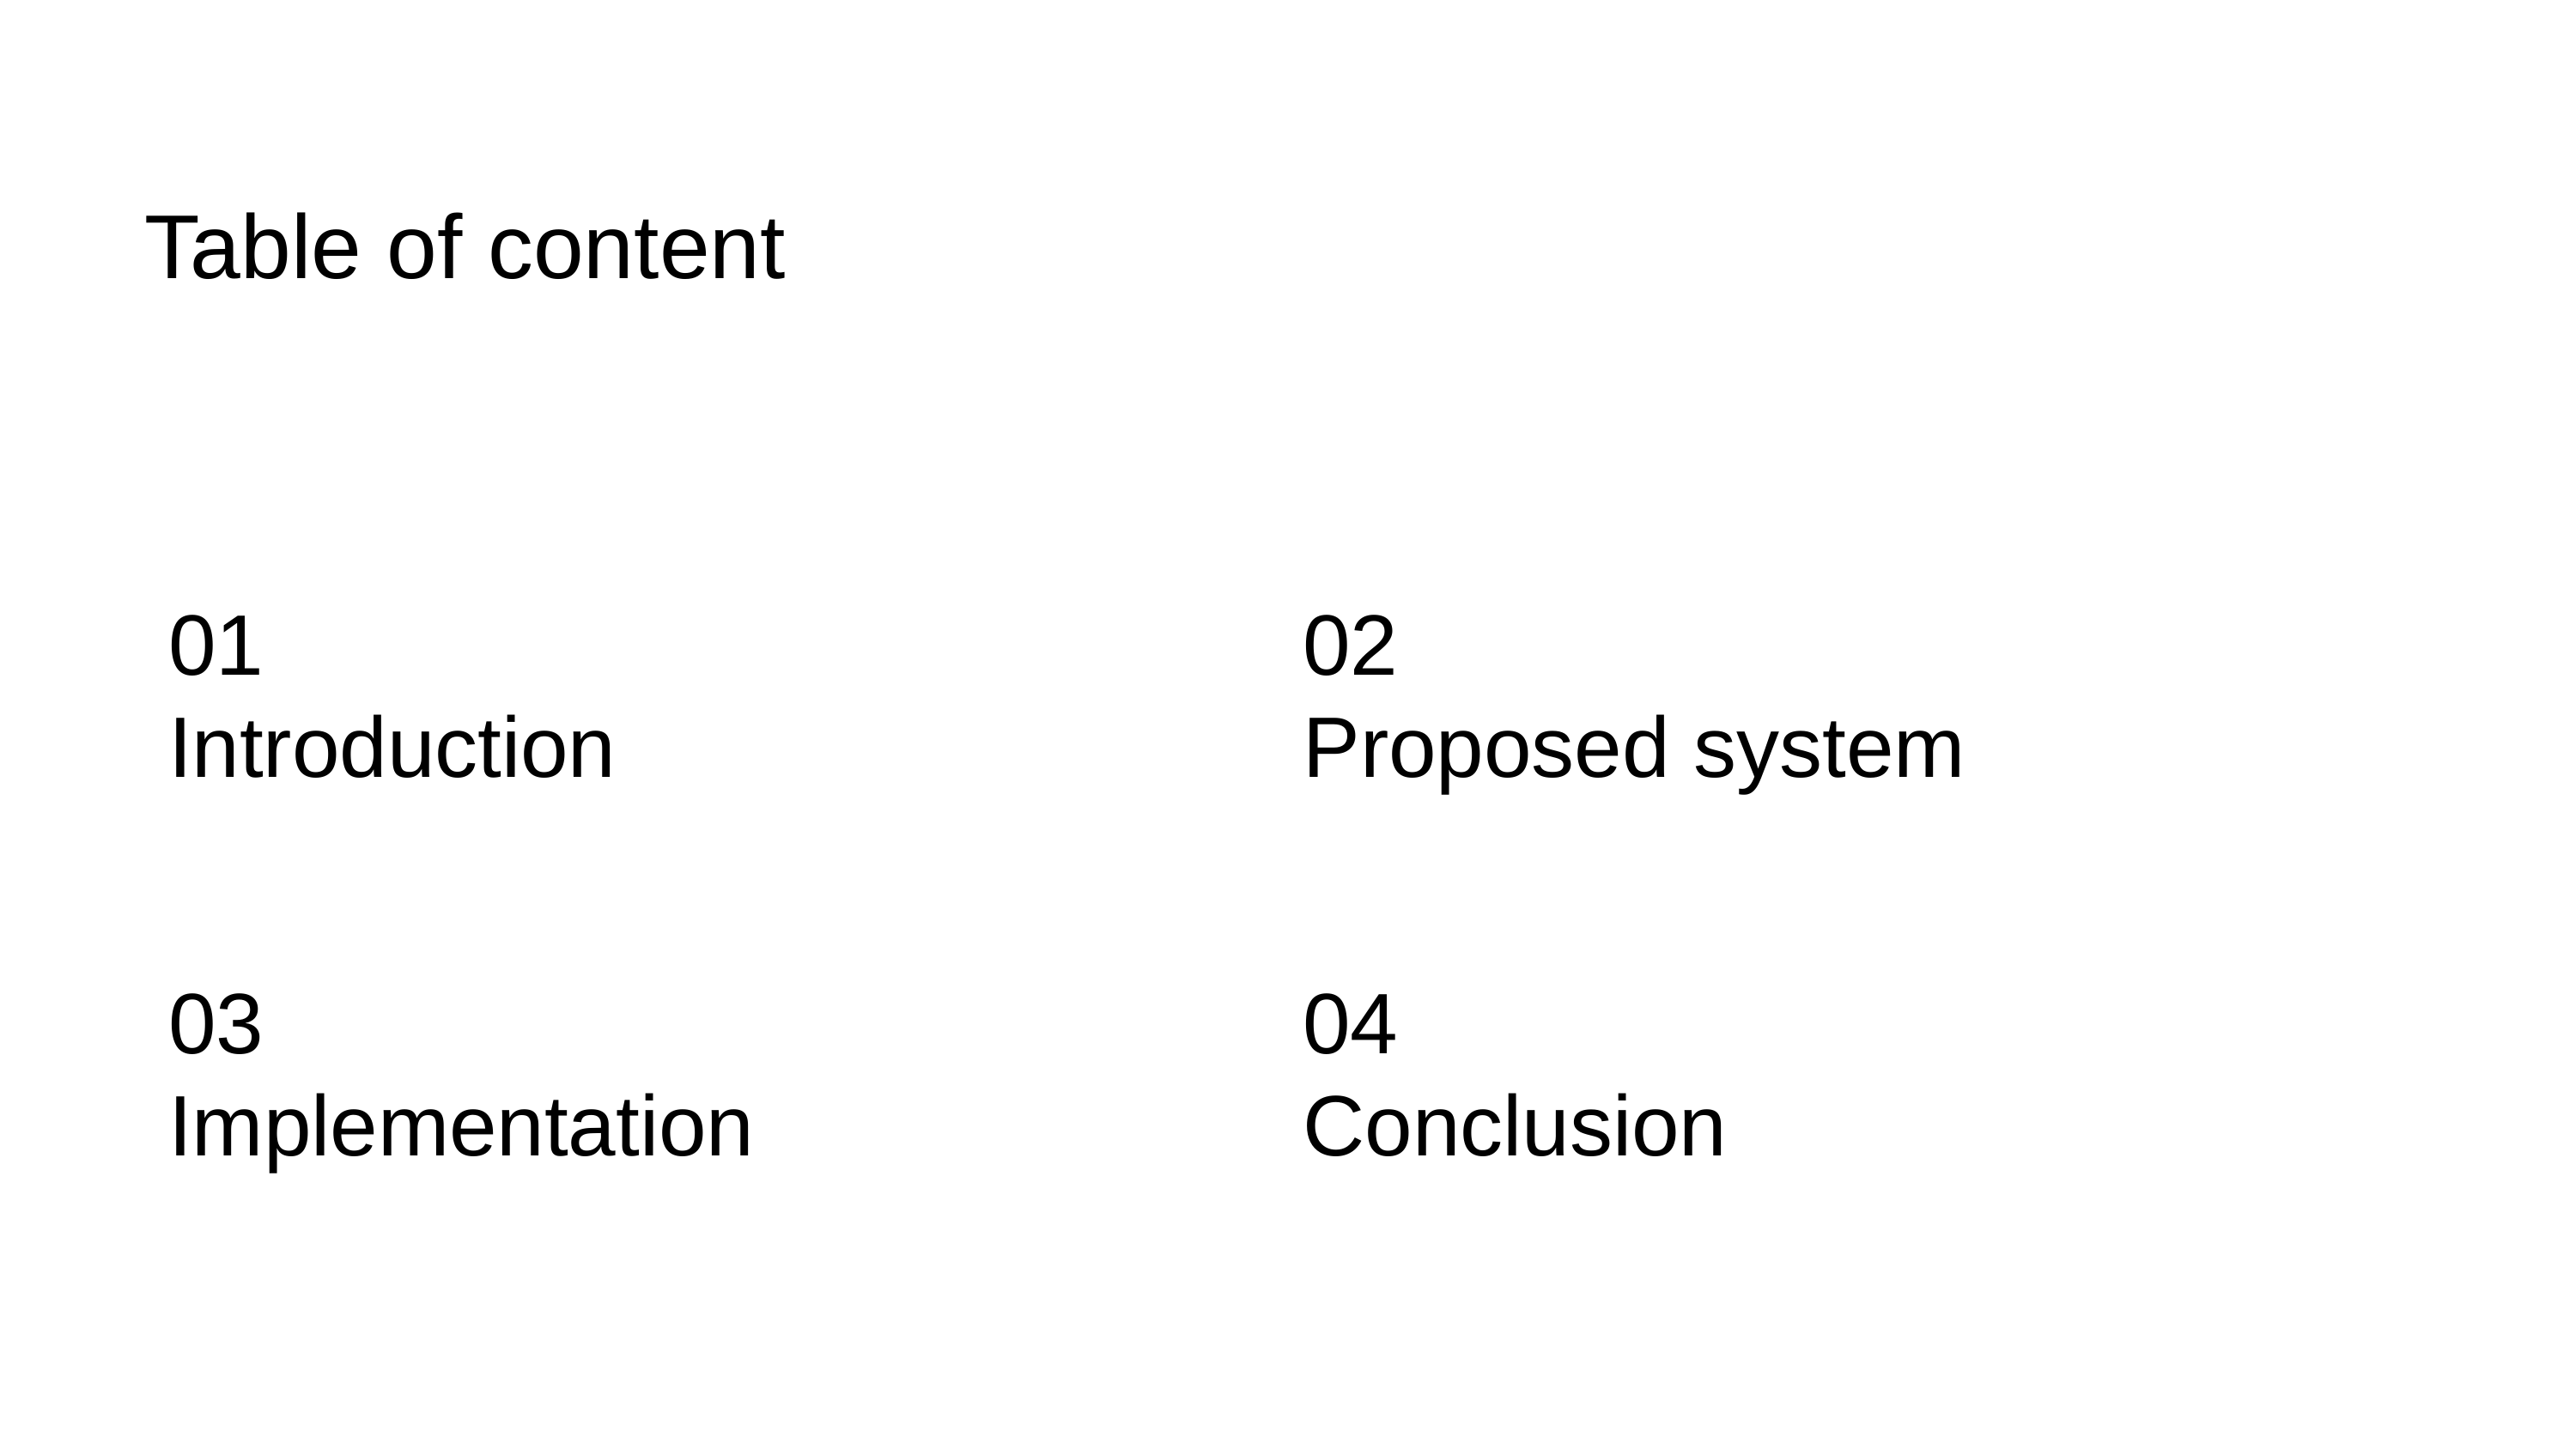

Table of content
01
02
Introduction
Proposed system
03
04
Implementation
Conclusion